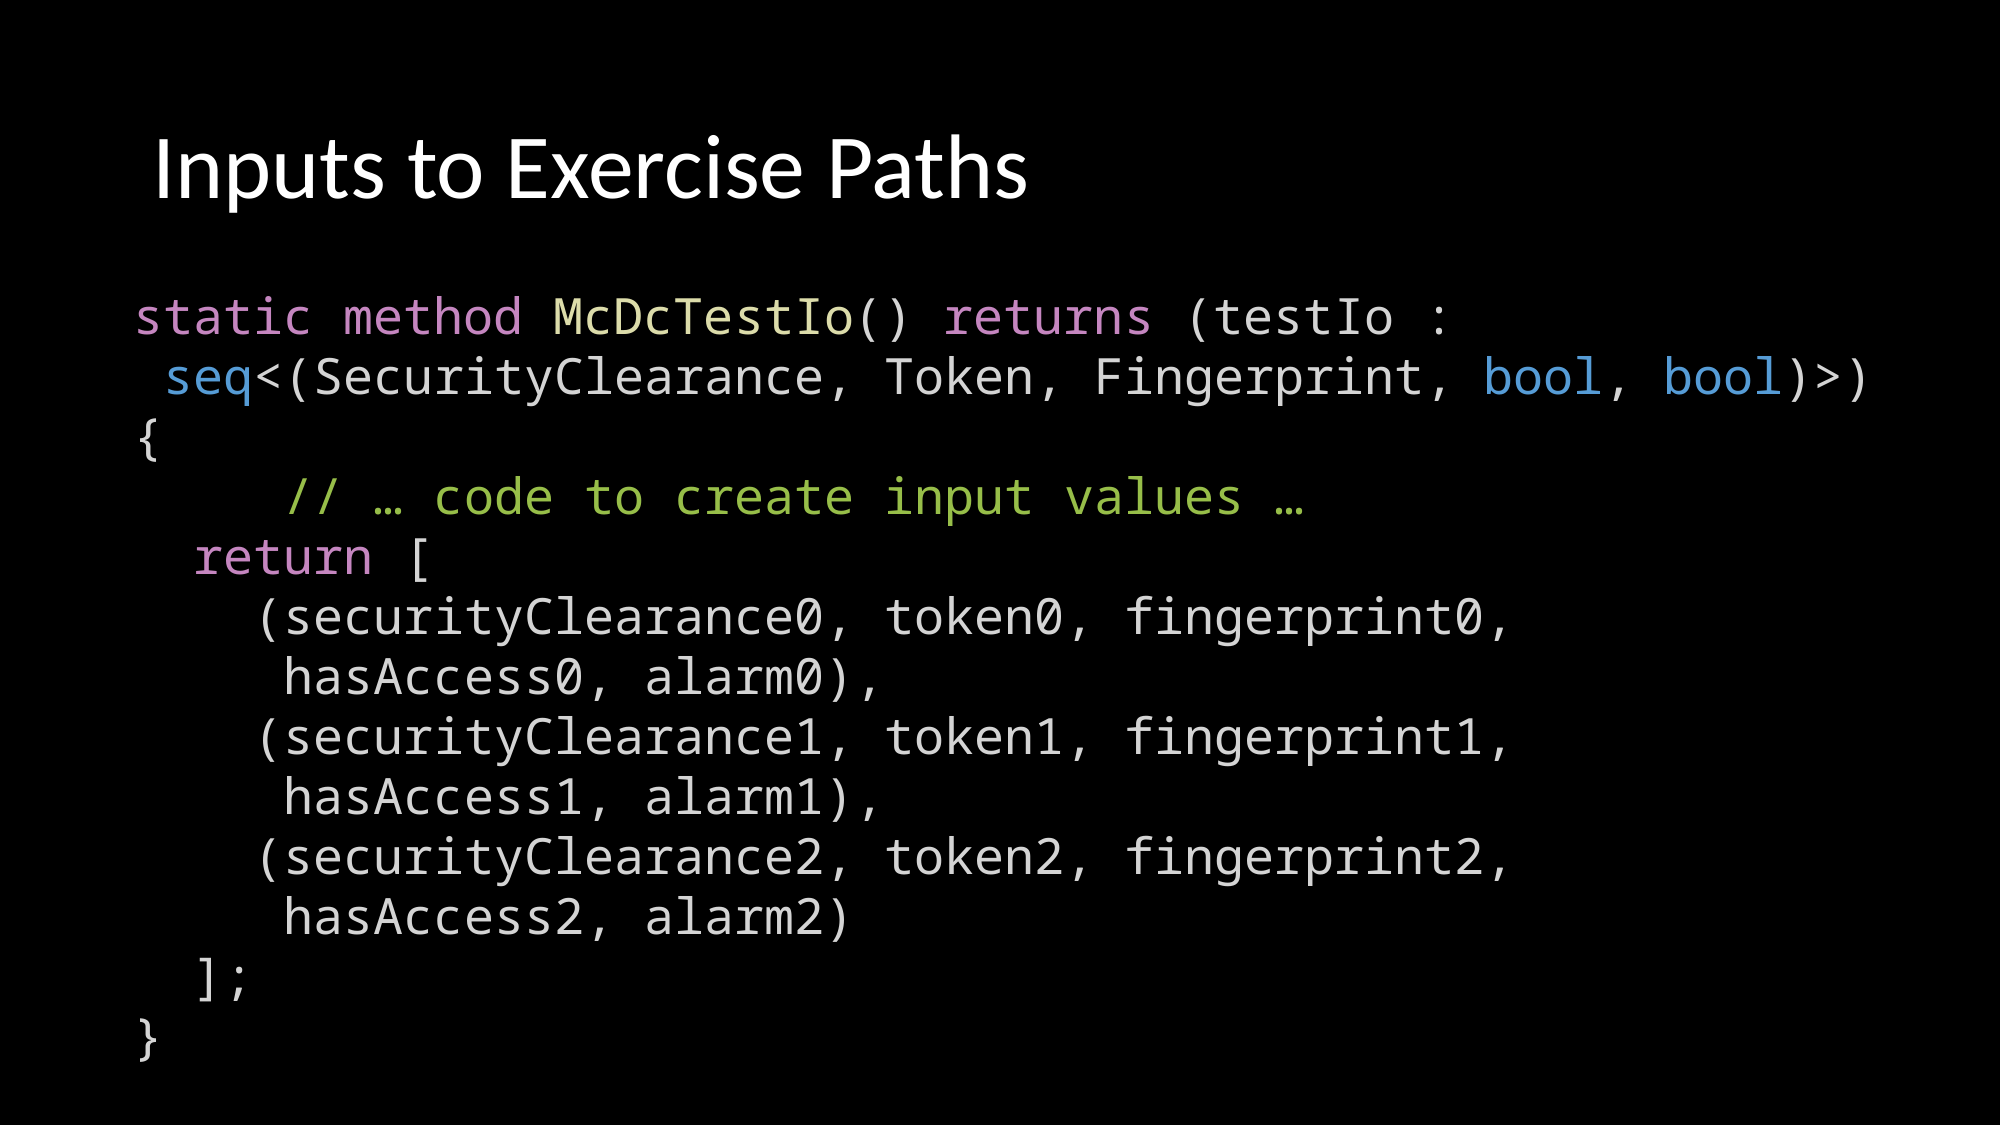

# Inputs to Exercise Paths
static method McDcTestIo() returns (testIo :
 seq<(SecurityClearance, Token, Fingerprint, bool, bool)>)
{
  	// … code to create input values …
  return [
    (securityClearance0, token0, fingerprint0,
     hasAccess0, alarm0),
    (securityClearance1, token1, fingerprint1,
     hasAccess1, alarm1),
    (securityClearance2, token2, fingerprint2,
     hasAccess2, alarm2)
  ];
}